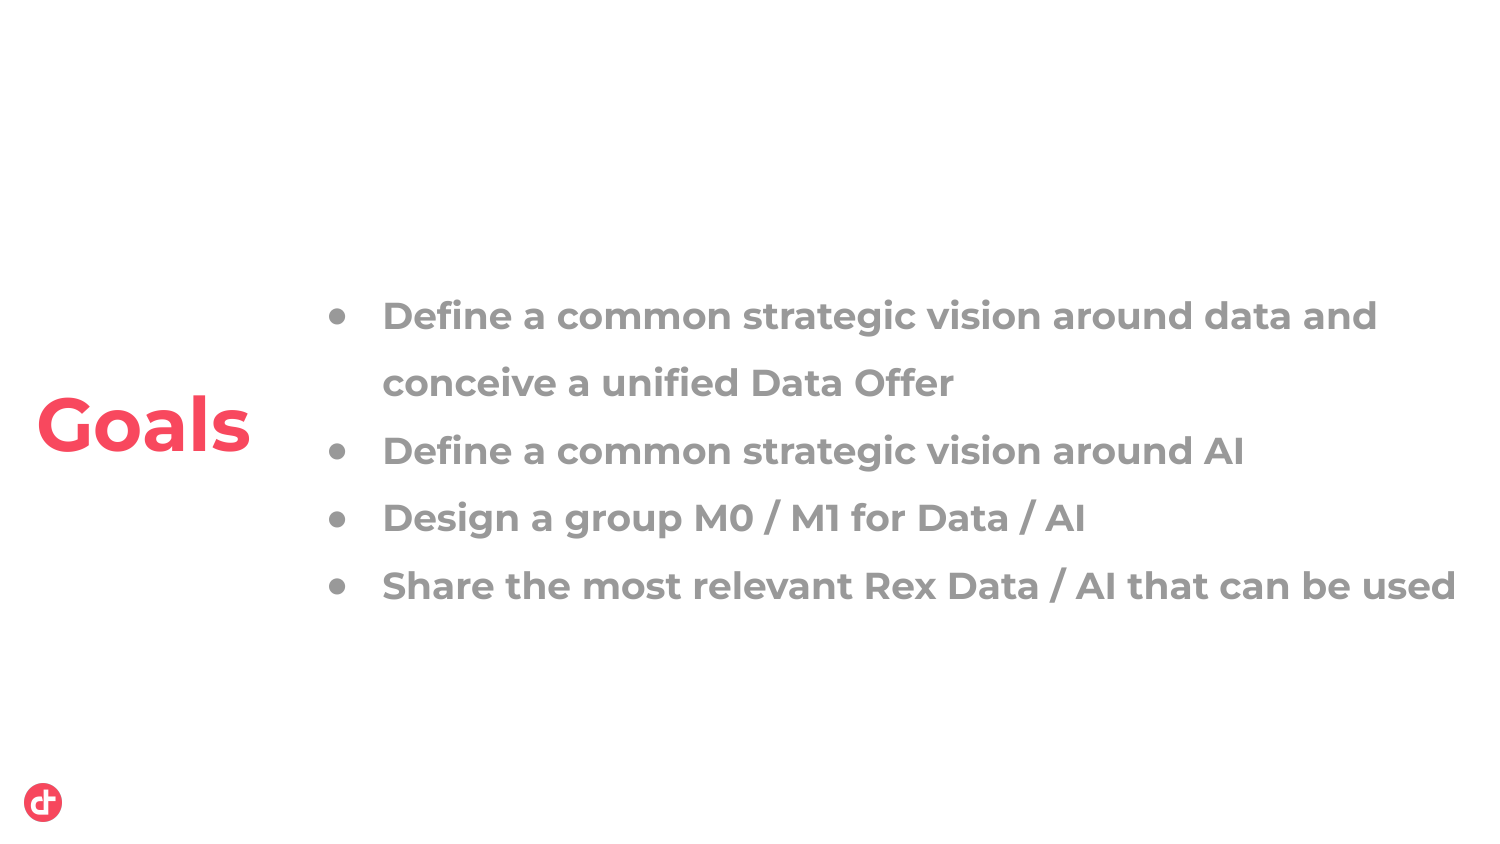

# Goals
Define a common strategic vision around data and conceive a unified Data Offer
Define a common strategic vision around AI
Design a group M0 / M1 for Data / AI
Share the most relevant Rex Data / AI that can be used